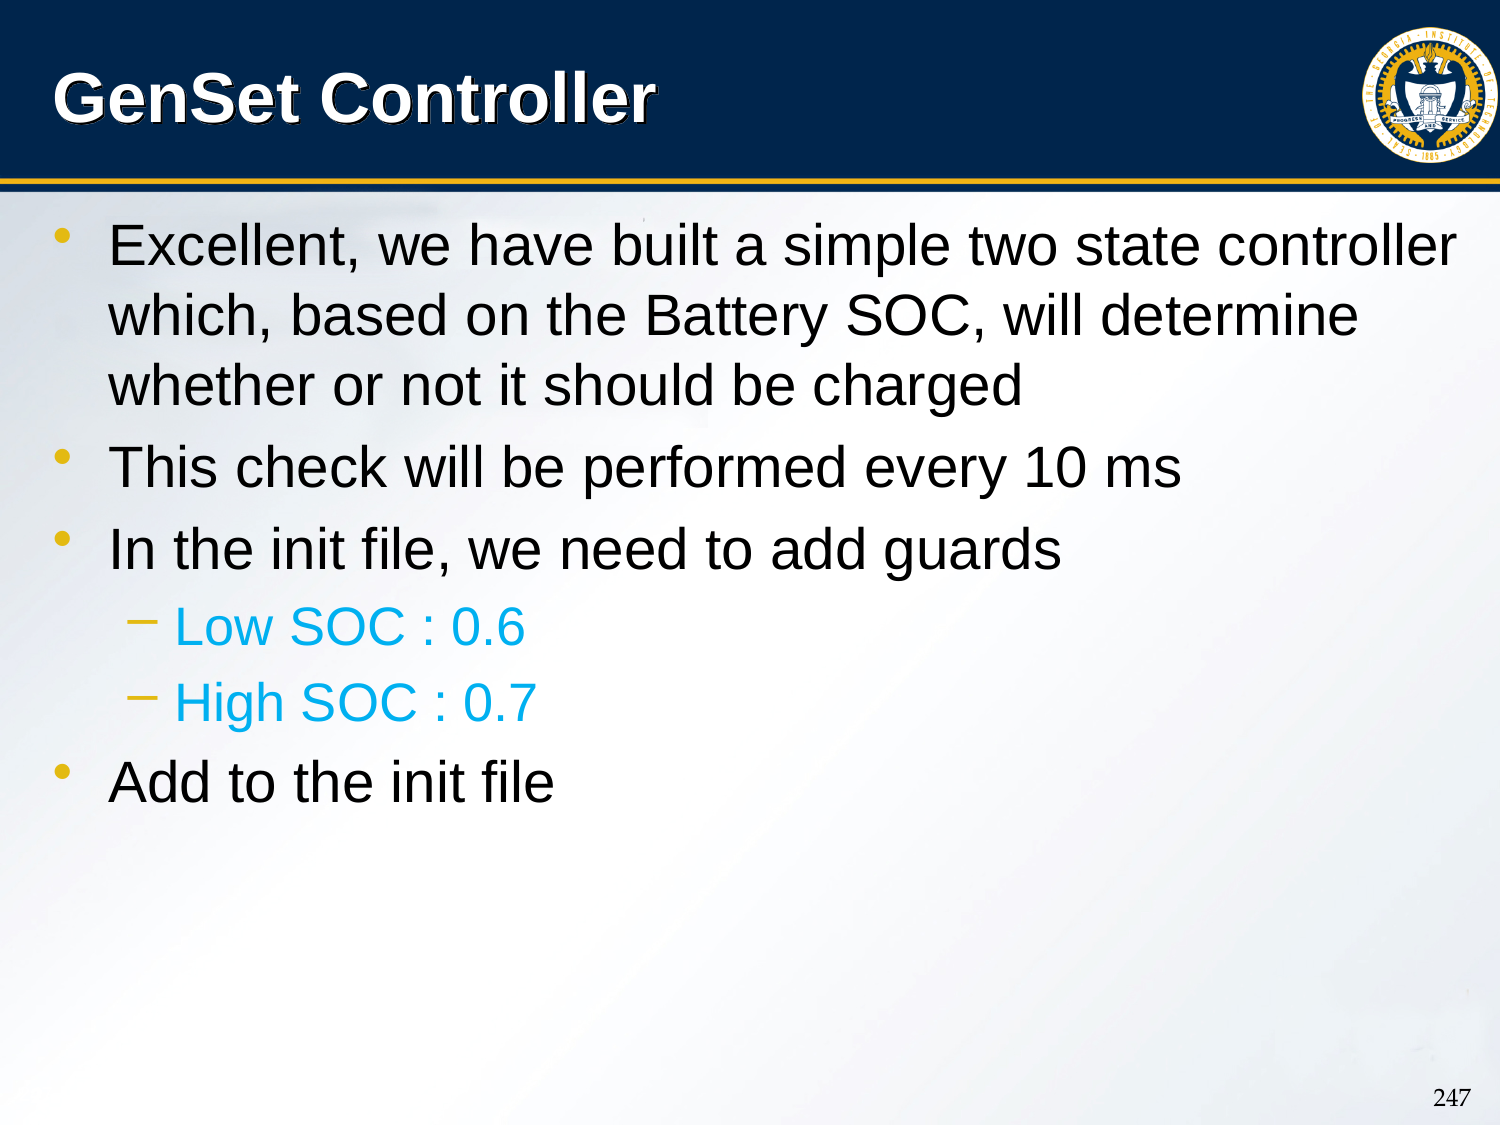

# GenSet Controller

Excellent, we have built a simple two state controller which, based on the Battery SOC, will determine whether or not it should be charged
This check will be performed every 10 ms
In the init file, we need to add guards
Low SOC : 0.6
High SOC : 0.7
Add to the init file